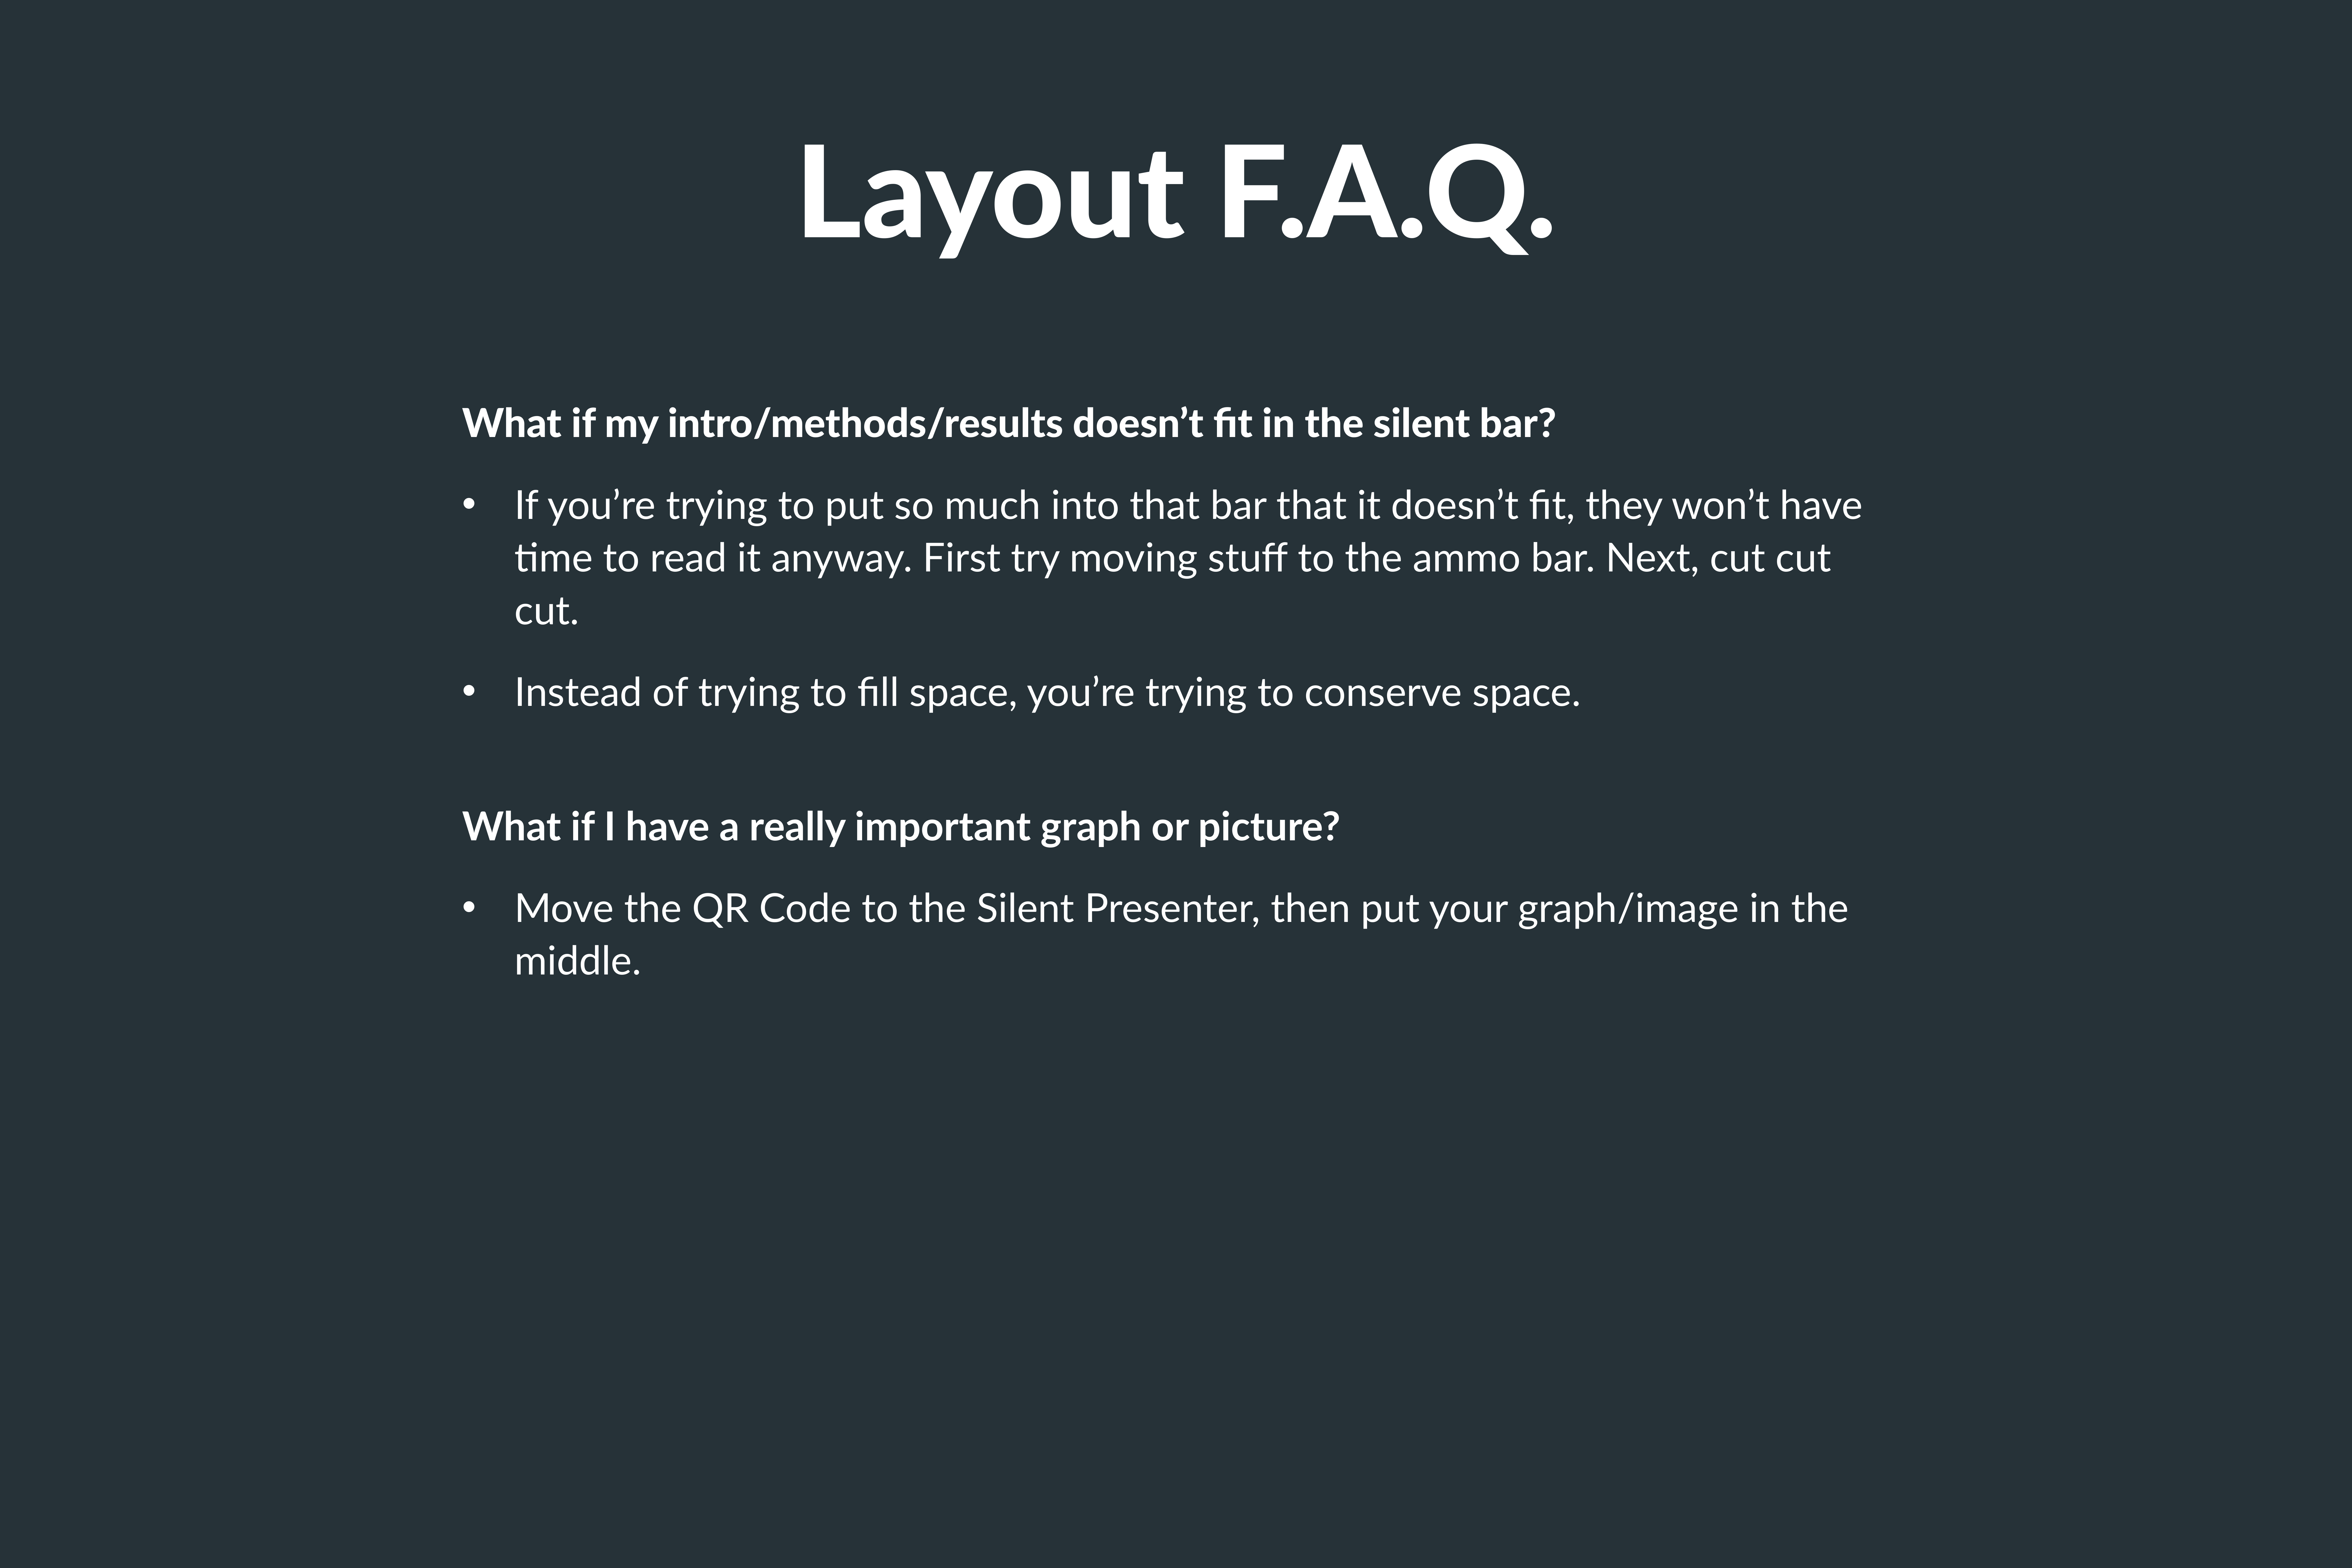

# Layout F.A.Q.
What if my intro/methods/results doesn’t fit in the silent bar?
If you’re trying to put so much into that bar that it doesn’t fit, they won’t have time to read it anyway. First try moving stuff to the ammo bar. Next, cut cut cut.
Instead of trying to fill space, you’re trying to conserve space.
What if I have a really important graph or picture?
Move the QR Code to the Silent Presenter, then put your graph/image in the middle.